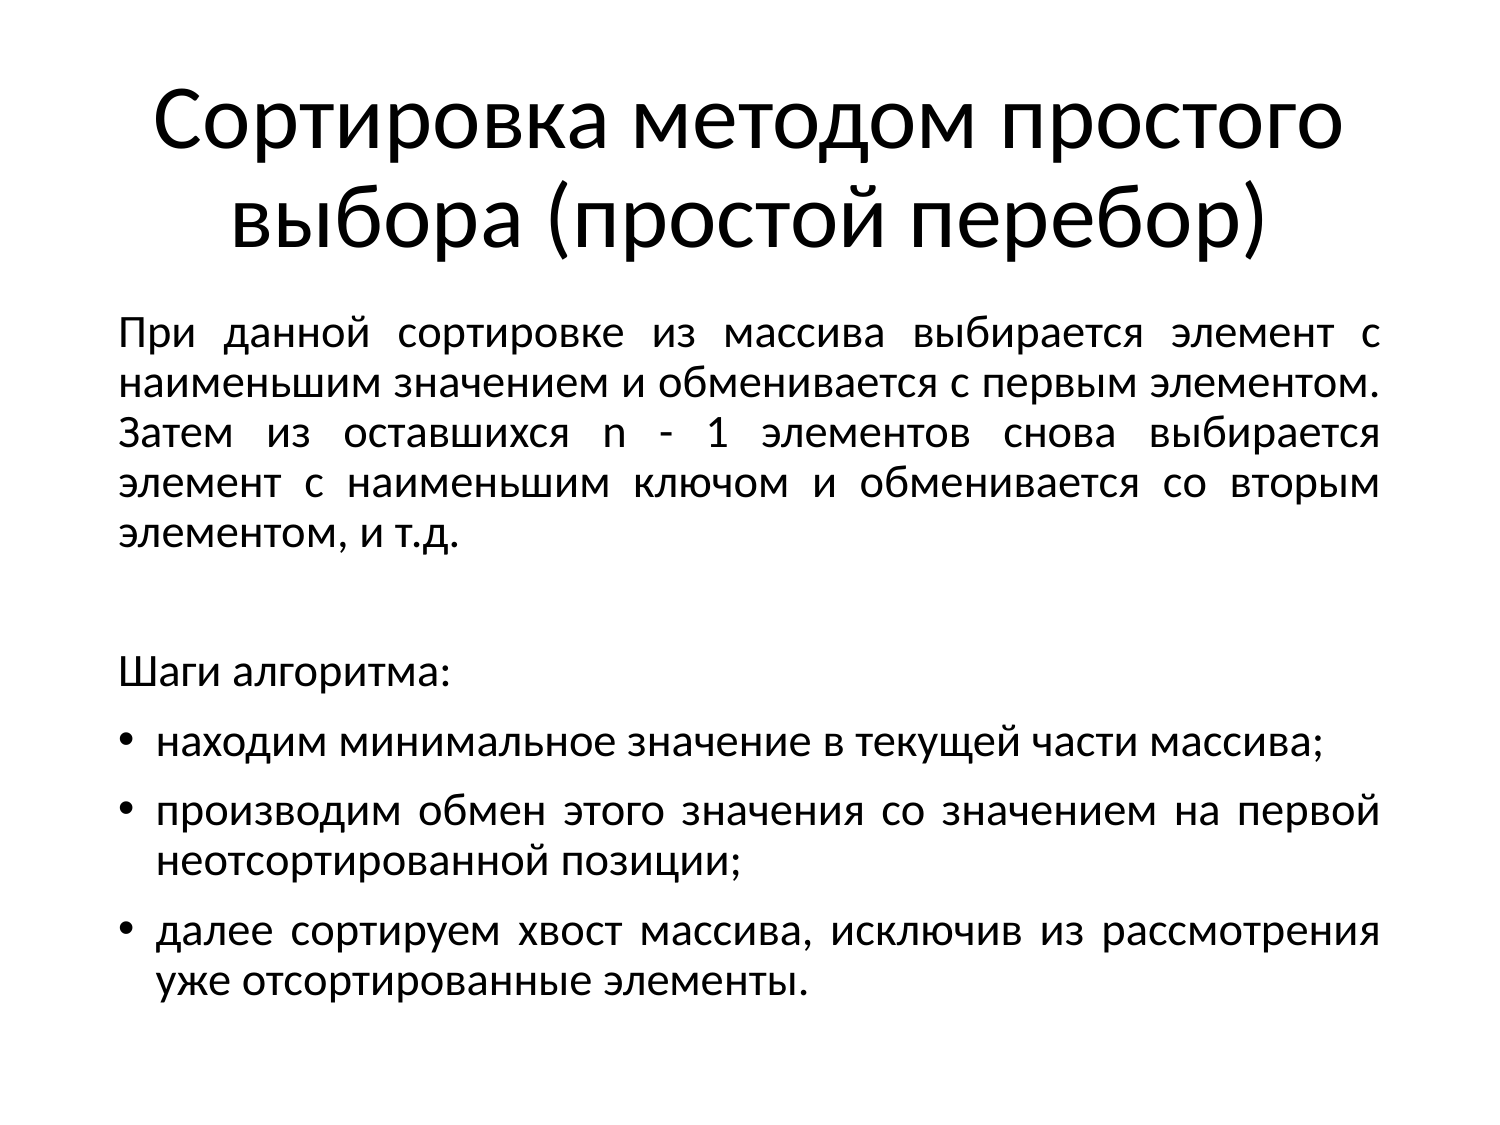

# Сортировка методом простого выбора (простой перебор)
При данной сортировке из массива выбирается элемент с наименьшим значением и обменивается с первым элементом. Затем из оставшихся n - 1 элементов снова выбирается элемент с наименьшим ключом и обменивается со вторым элементом, и т.д.

Шаги алгоритма:
находим минимальное значение в текущей части массива;
производим обмен этого значения со значением на первой неотсортированной позиции;
далее сортируем хвост массива, исключив из рассмотрения уже отсортированные элементы.